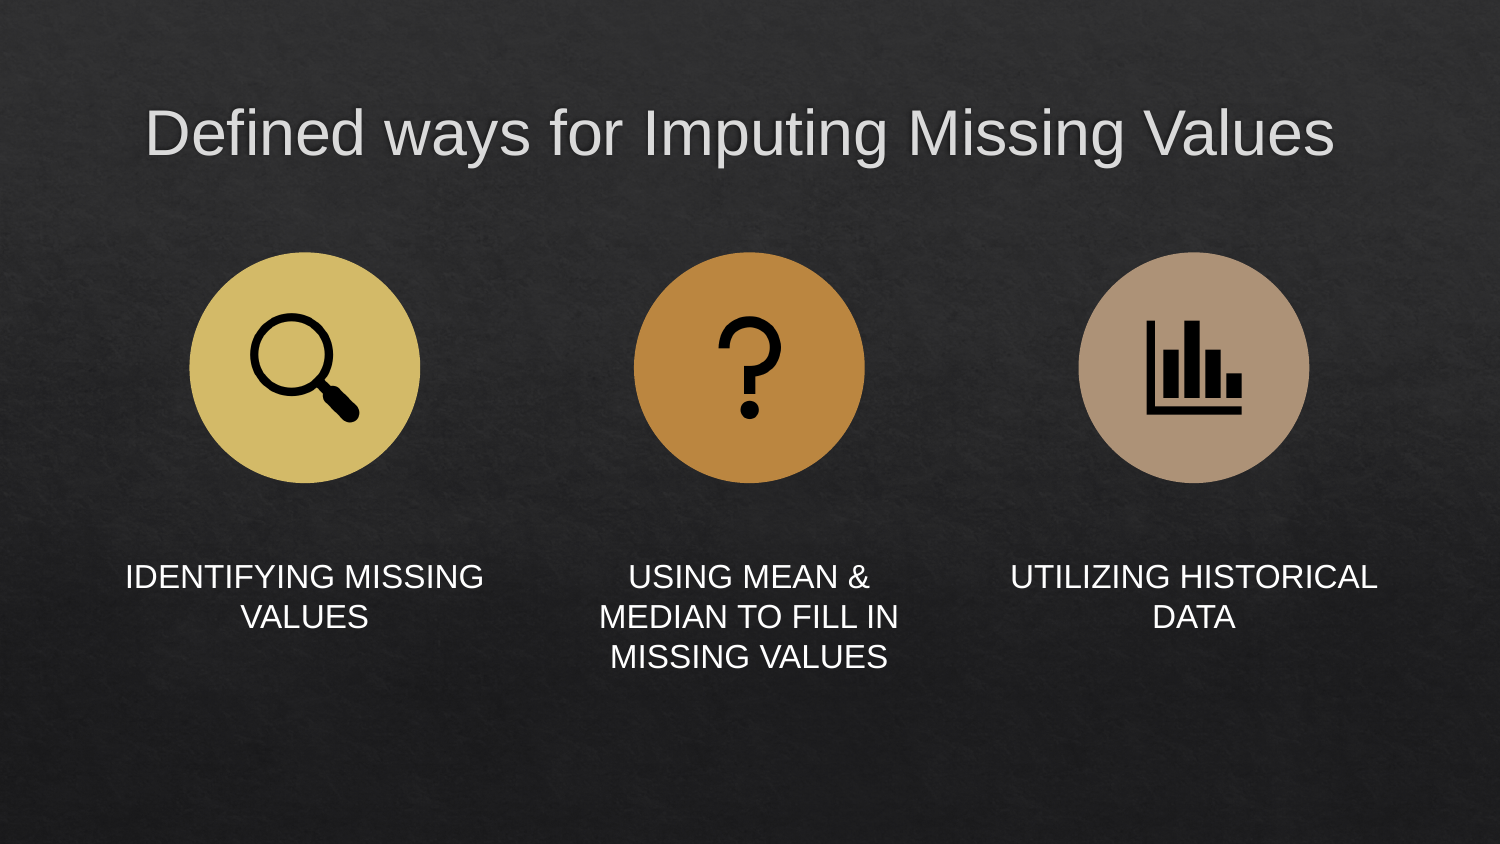

# Defined ways for Imputing Missing Values
Identifying missing values
Using mean & median to fill in missing values
Utilizing historical data